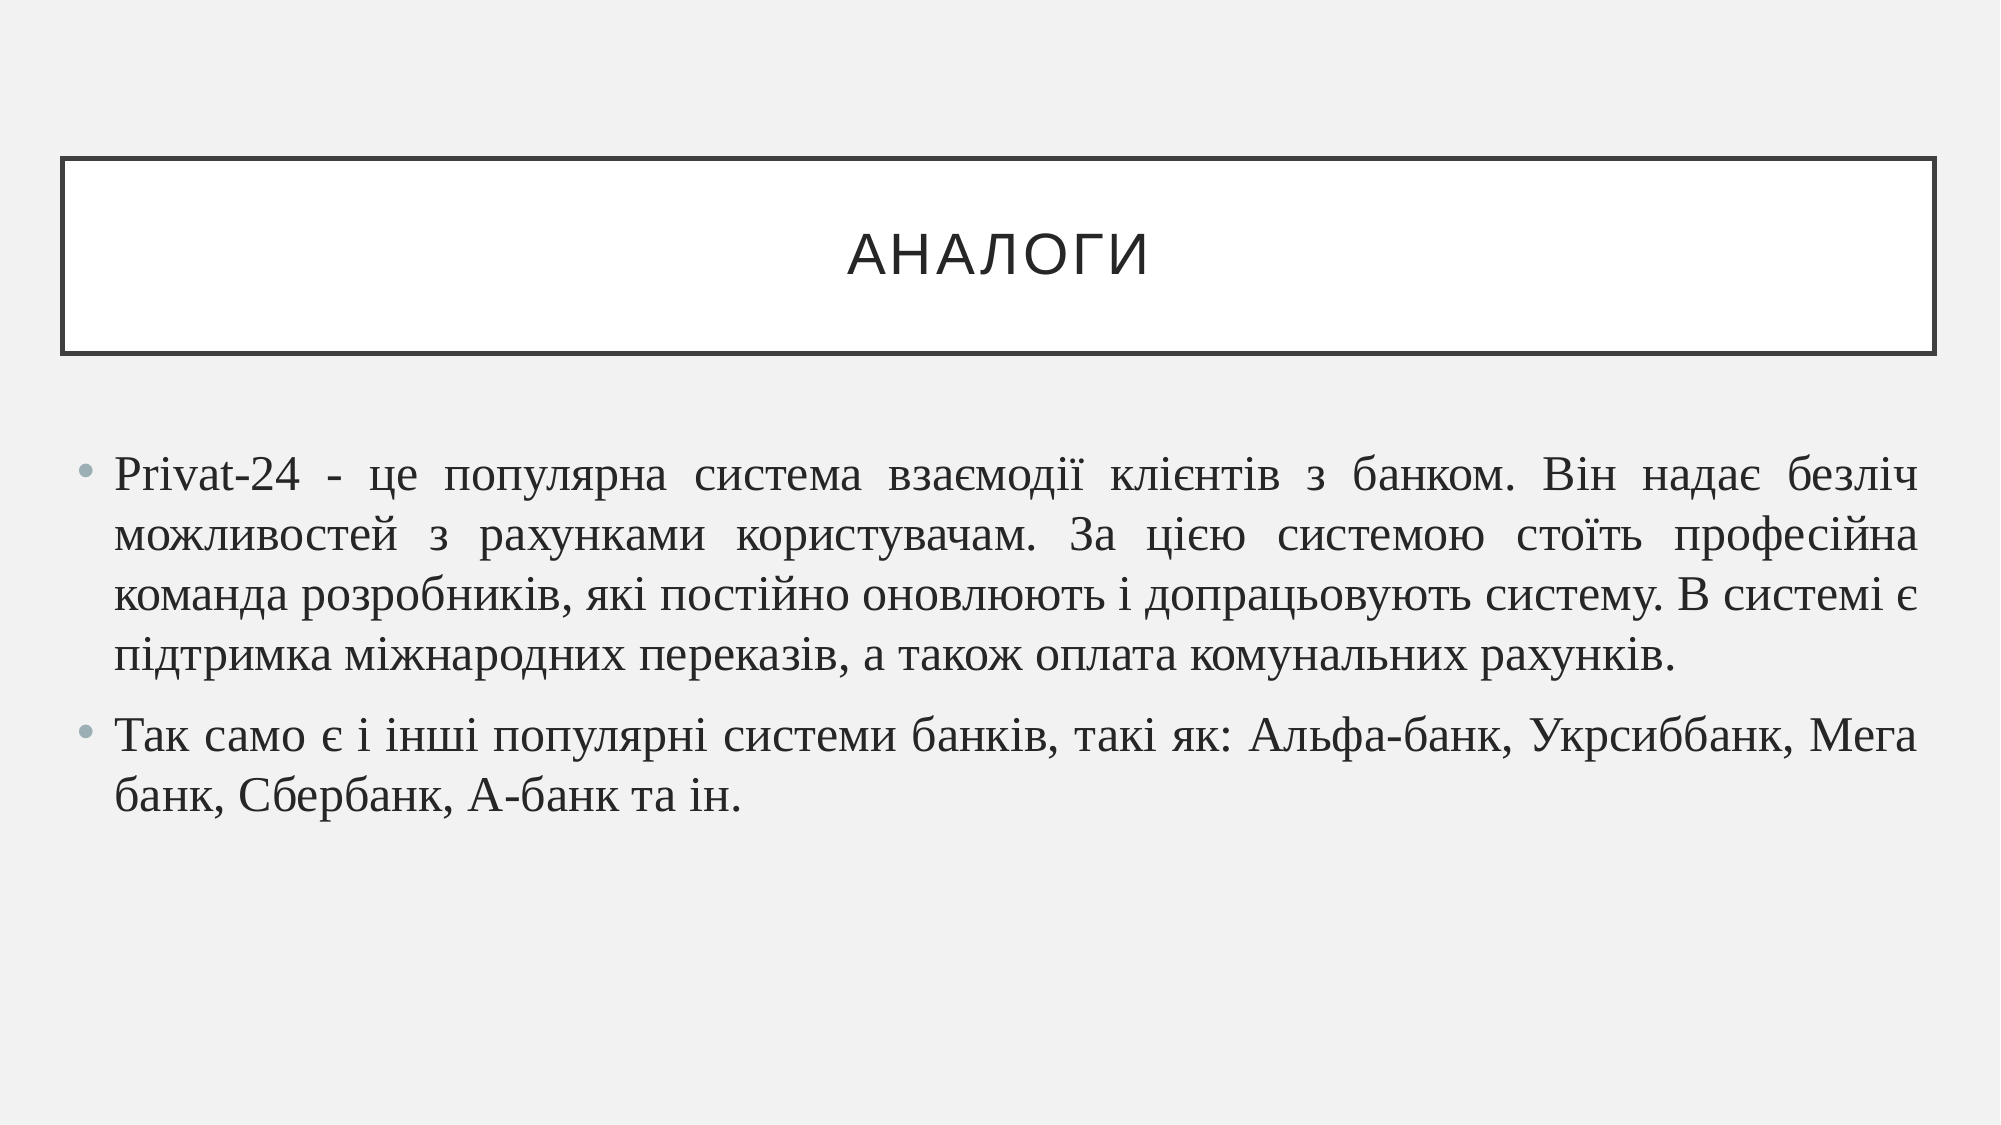

# Аналоги
Privat-24 - це популярна система взаємодії клієнтів з банком. Він надає безліч можливостей з рахунками користувачам. За цією системою стоїть професійна команда розробників, які постійно оновлюють і допрацьовують систему. В системі є підтримка міжнародних переказів, а також оплата комунальних рахунків.
Так само є і інші популярні системи банків, такі як: Альфа-банк, Укрсиббанк, Мега банк, Сбербанк, А-банк та iн.